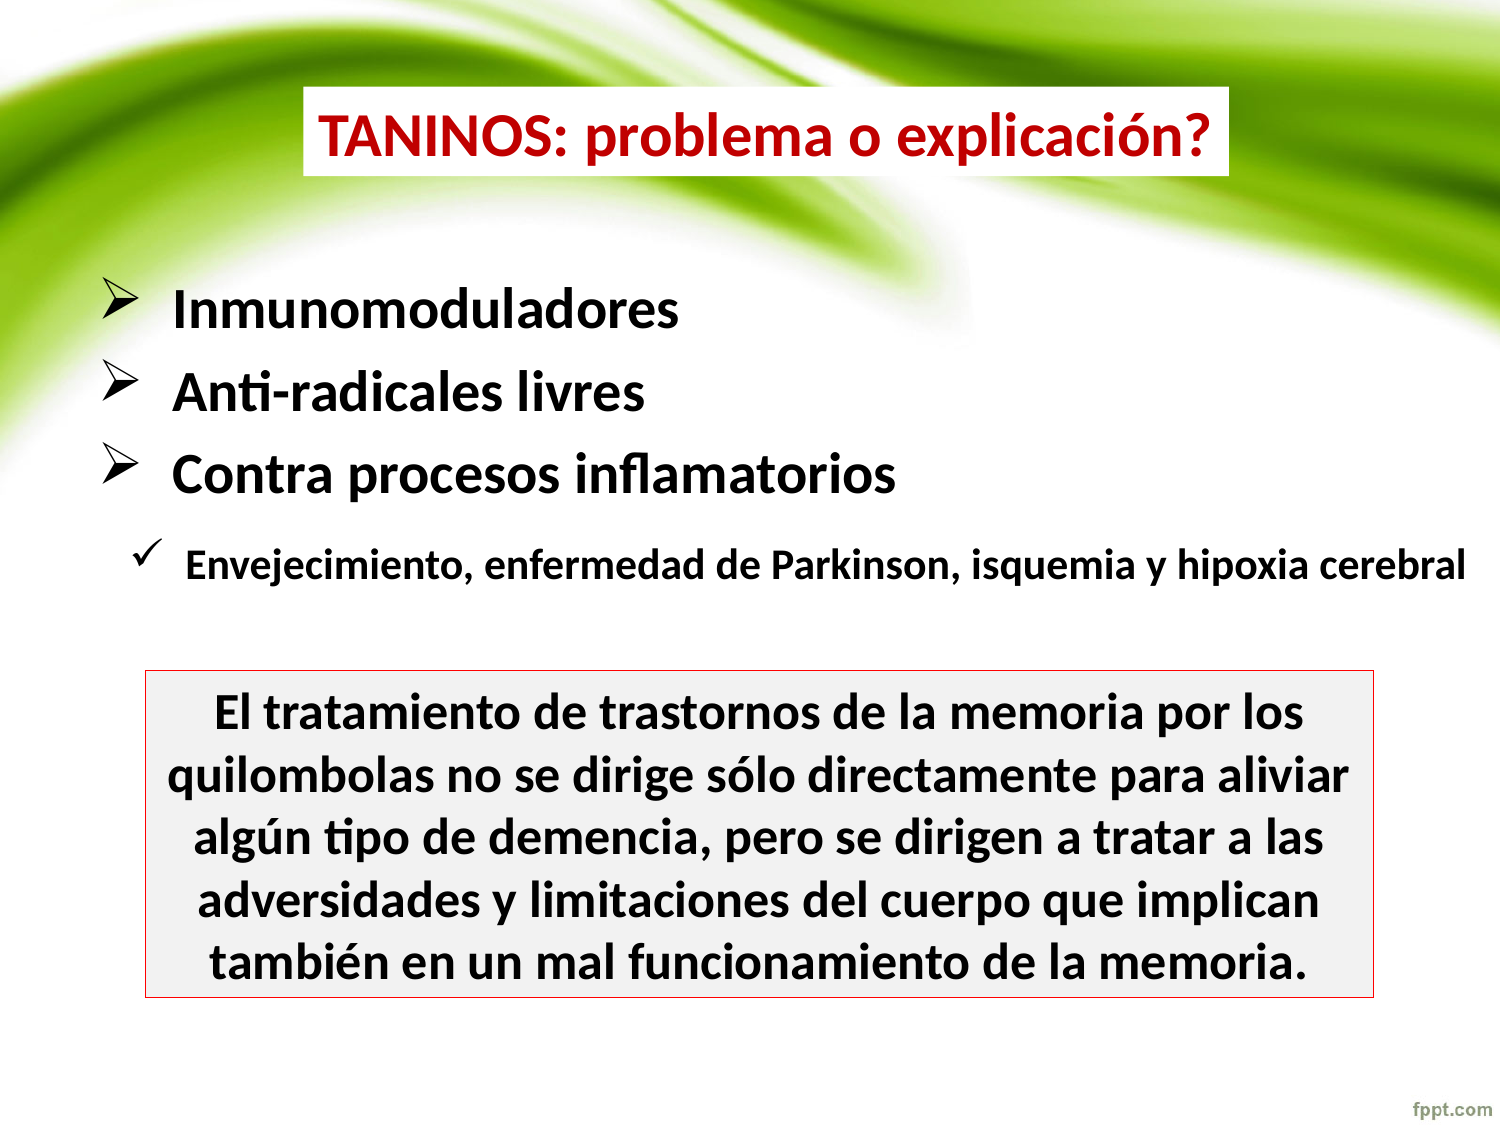

TANINOS: problema o explicación?
Inmunomoduladores
Anti-radicales livres
Contra procesos inflamatorios
Envejecimiento, enfermedad de Parkinson, isquemia y hipoxia cerebral
El tratamiento de trastornos de la memoria por los quilombolas no se dirige sólo directamente para aliviar algún tipo de demencia, pero se dirigen a tratar a las adversidades y limitaciones del cuerpo que implican también en un mal funcionamiento de la memoria.